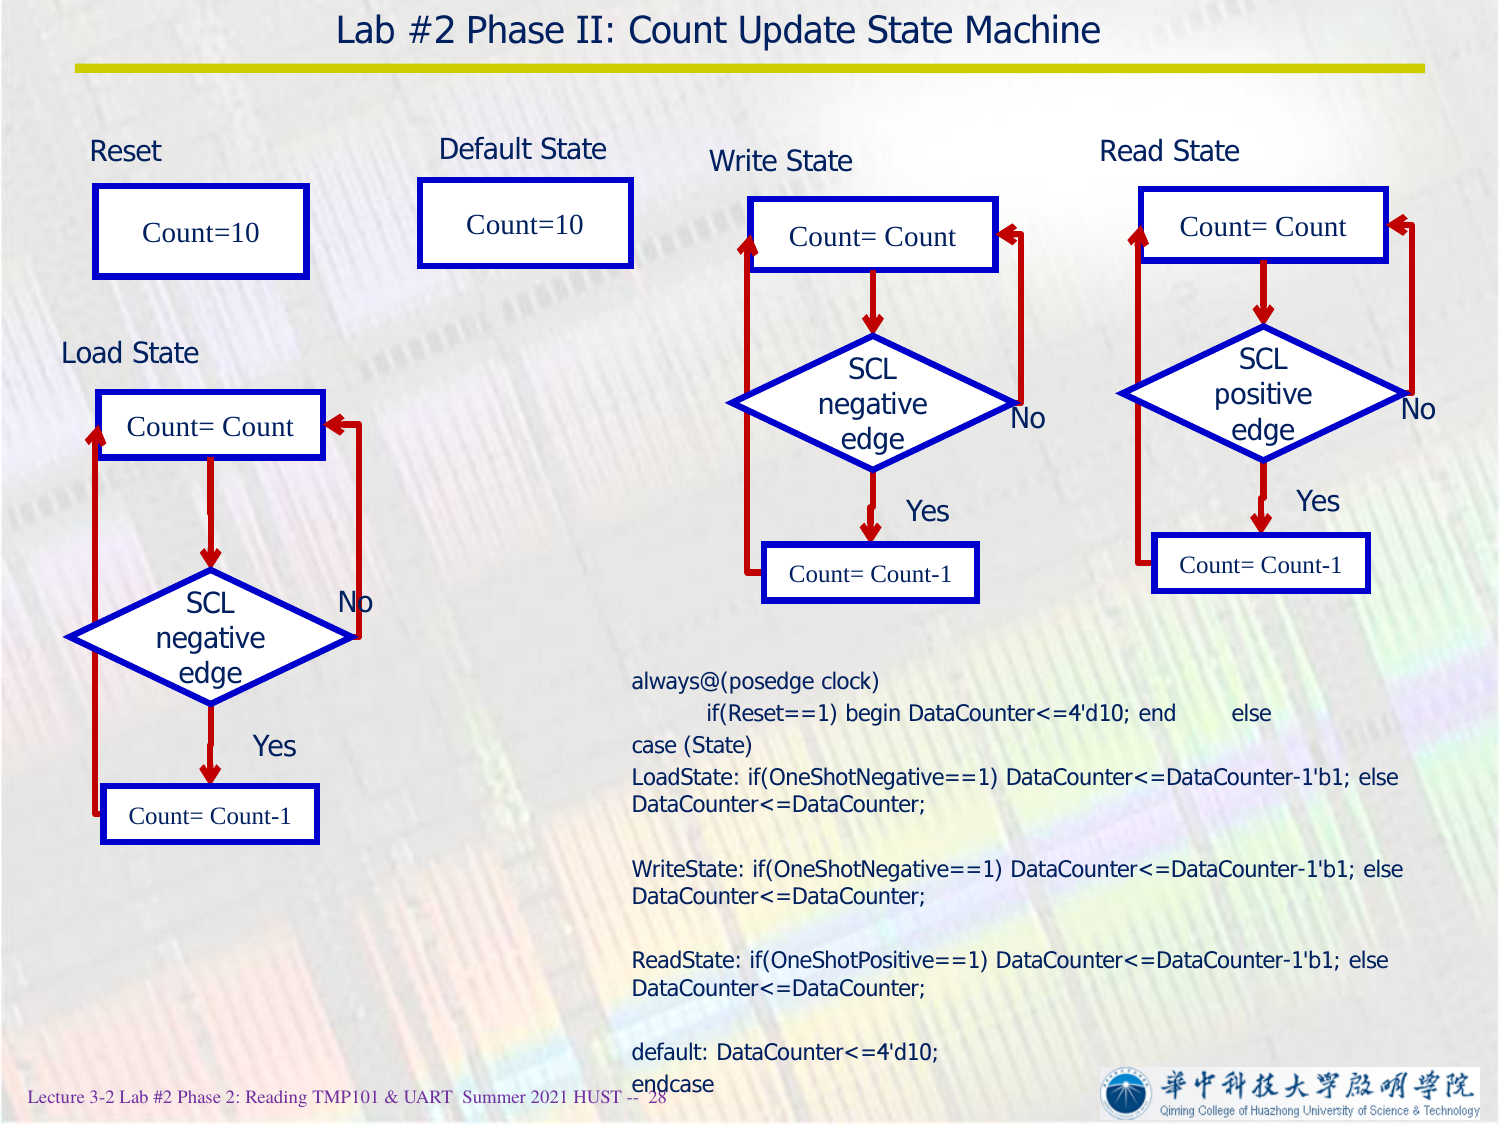

# Lab #2 Phase II: Count Update State Machine
Default State
Reset
Read State
Count= Count
SCL positive edge
No
Yes
Count= Count-1
Write State
Count= Count
SCL negative edge
No
Yes
Count= Count-1
Count=10
Count=10
Load State
Count= Count
No
SCL negative edge
always@(posedge clock)
	if(Reset==1) begin DataCounter<=4'd10; end	else
case (State)
LoadState: if(OneShotNegative==1) DataCounter<=DataCounter-1'b1; else DataCounter<=DataCounter;

WriteState: if(OneShotNegative==1) DataCounter<=DataCounter-1'b1; else DataCounter<=DataCounter;

ReadState: if(OneShotPositive==1) DataCounter<=DataCounter-1'b1; else DataCounter<=DataCounter;

default: DataCounter<=4'd10;
endcase
Yes
Count= Count-1